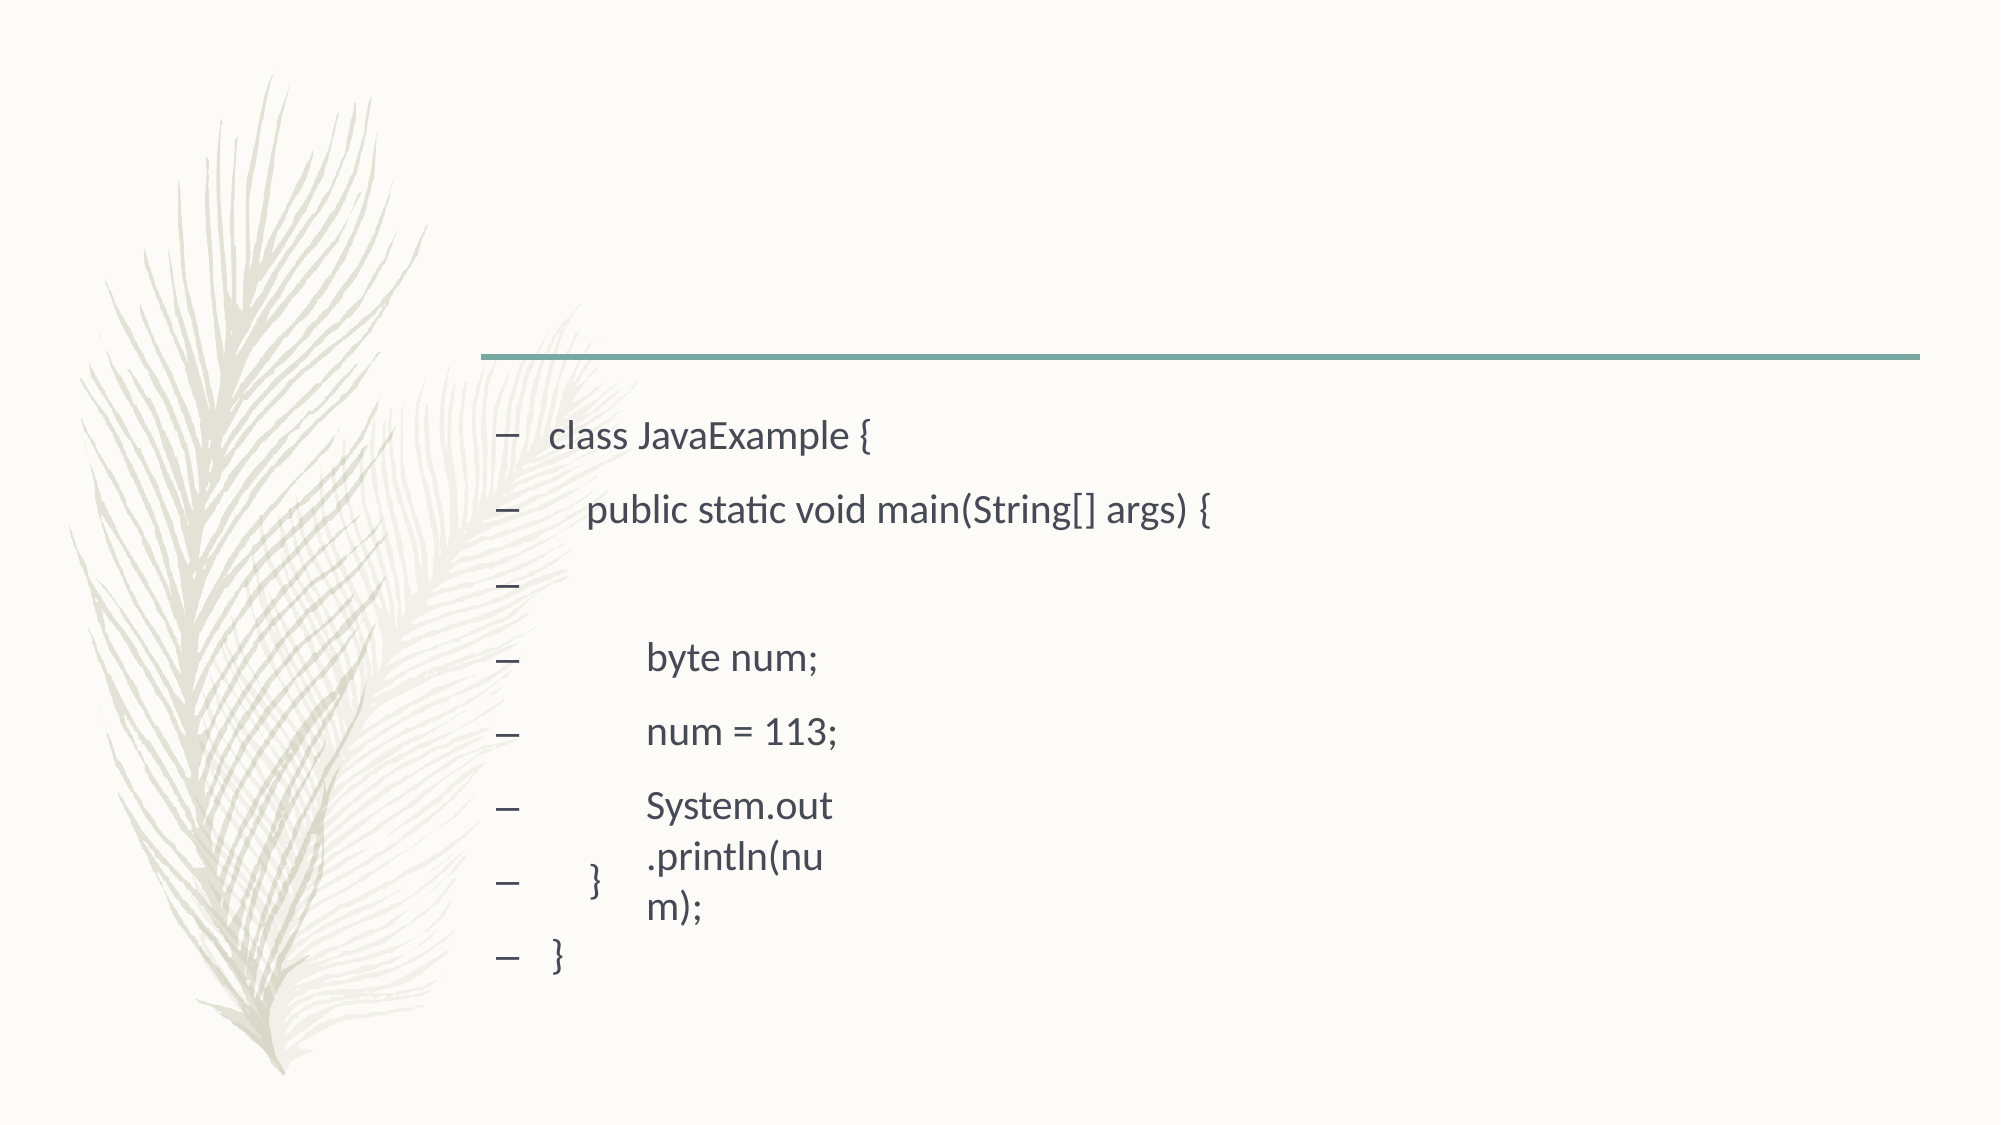

class JavaExample {
public static void main(String[] args) {
–
–
–
–
–	}
–	}
byte num;  num = 113;
System.out.println(num);